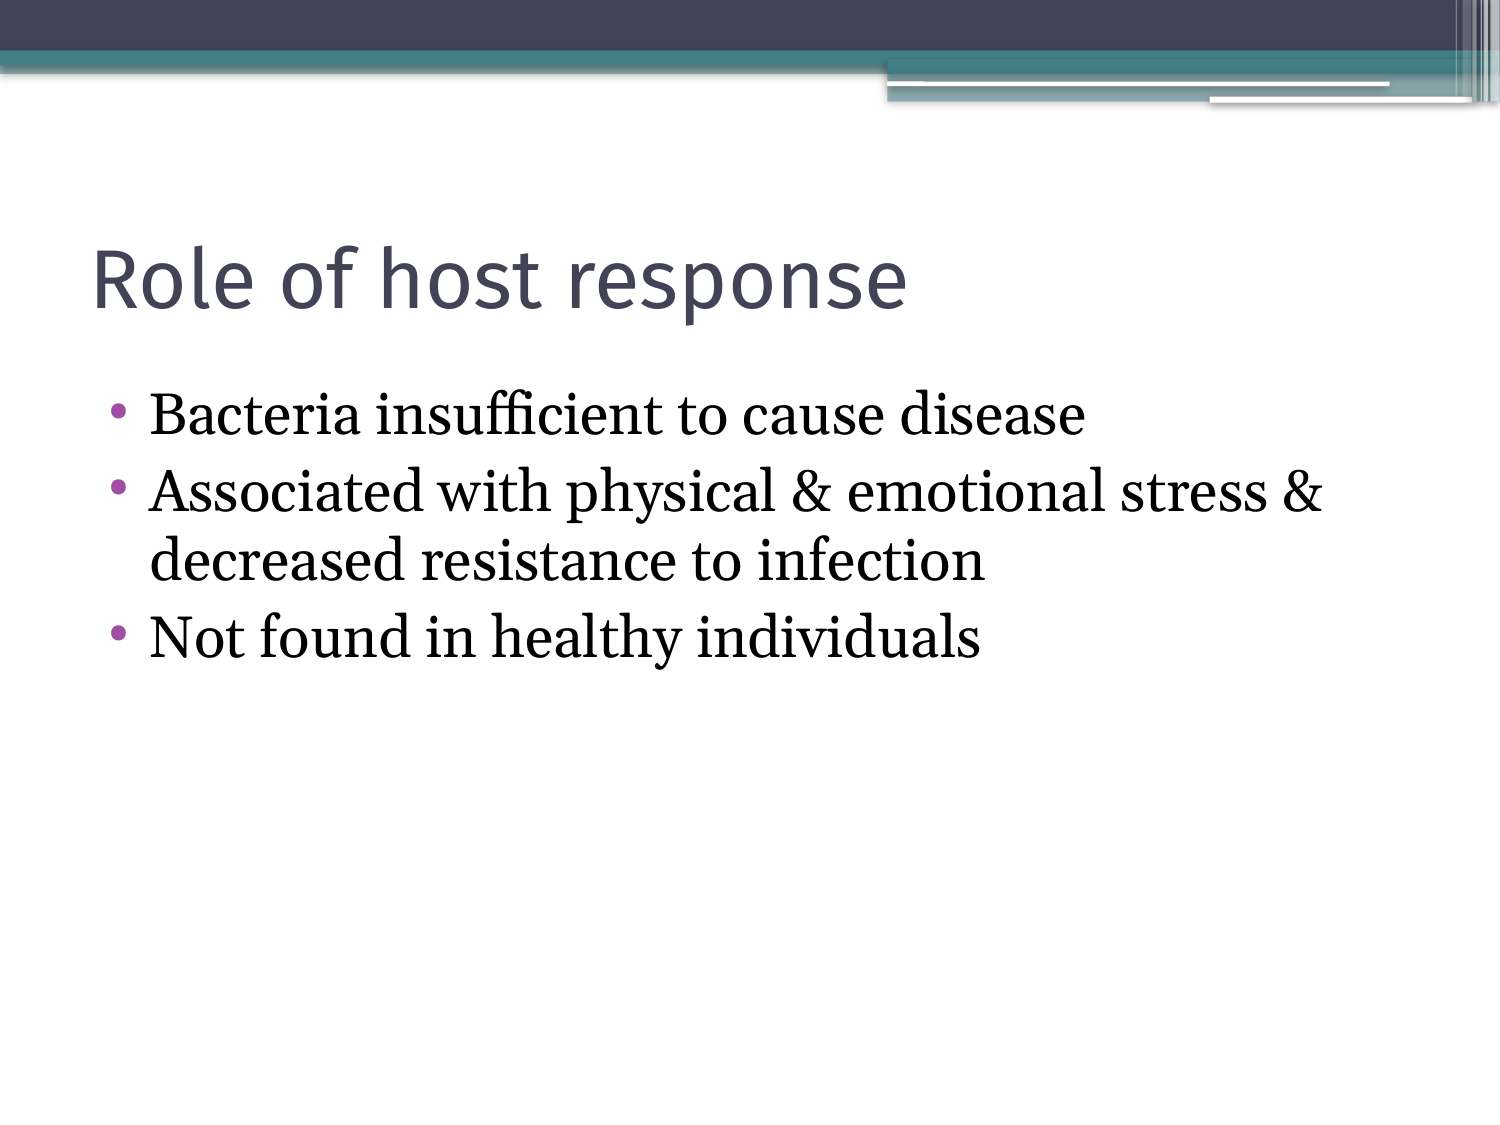

# Role of host response
Bacteria insufficient to cause disease
Associated with physical & emotional stress & decreased resistance to infection
Not found in healthy individuals